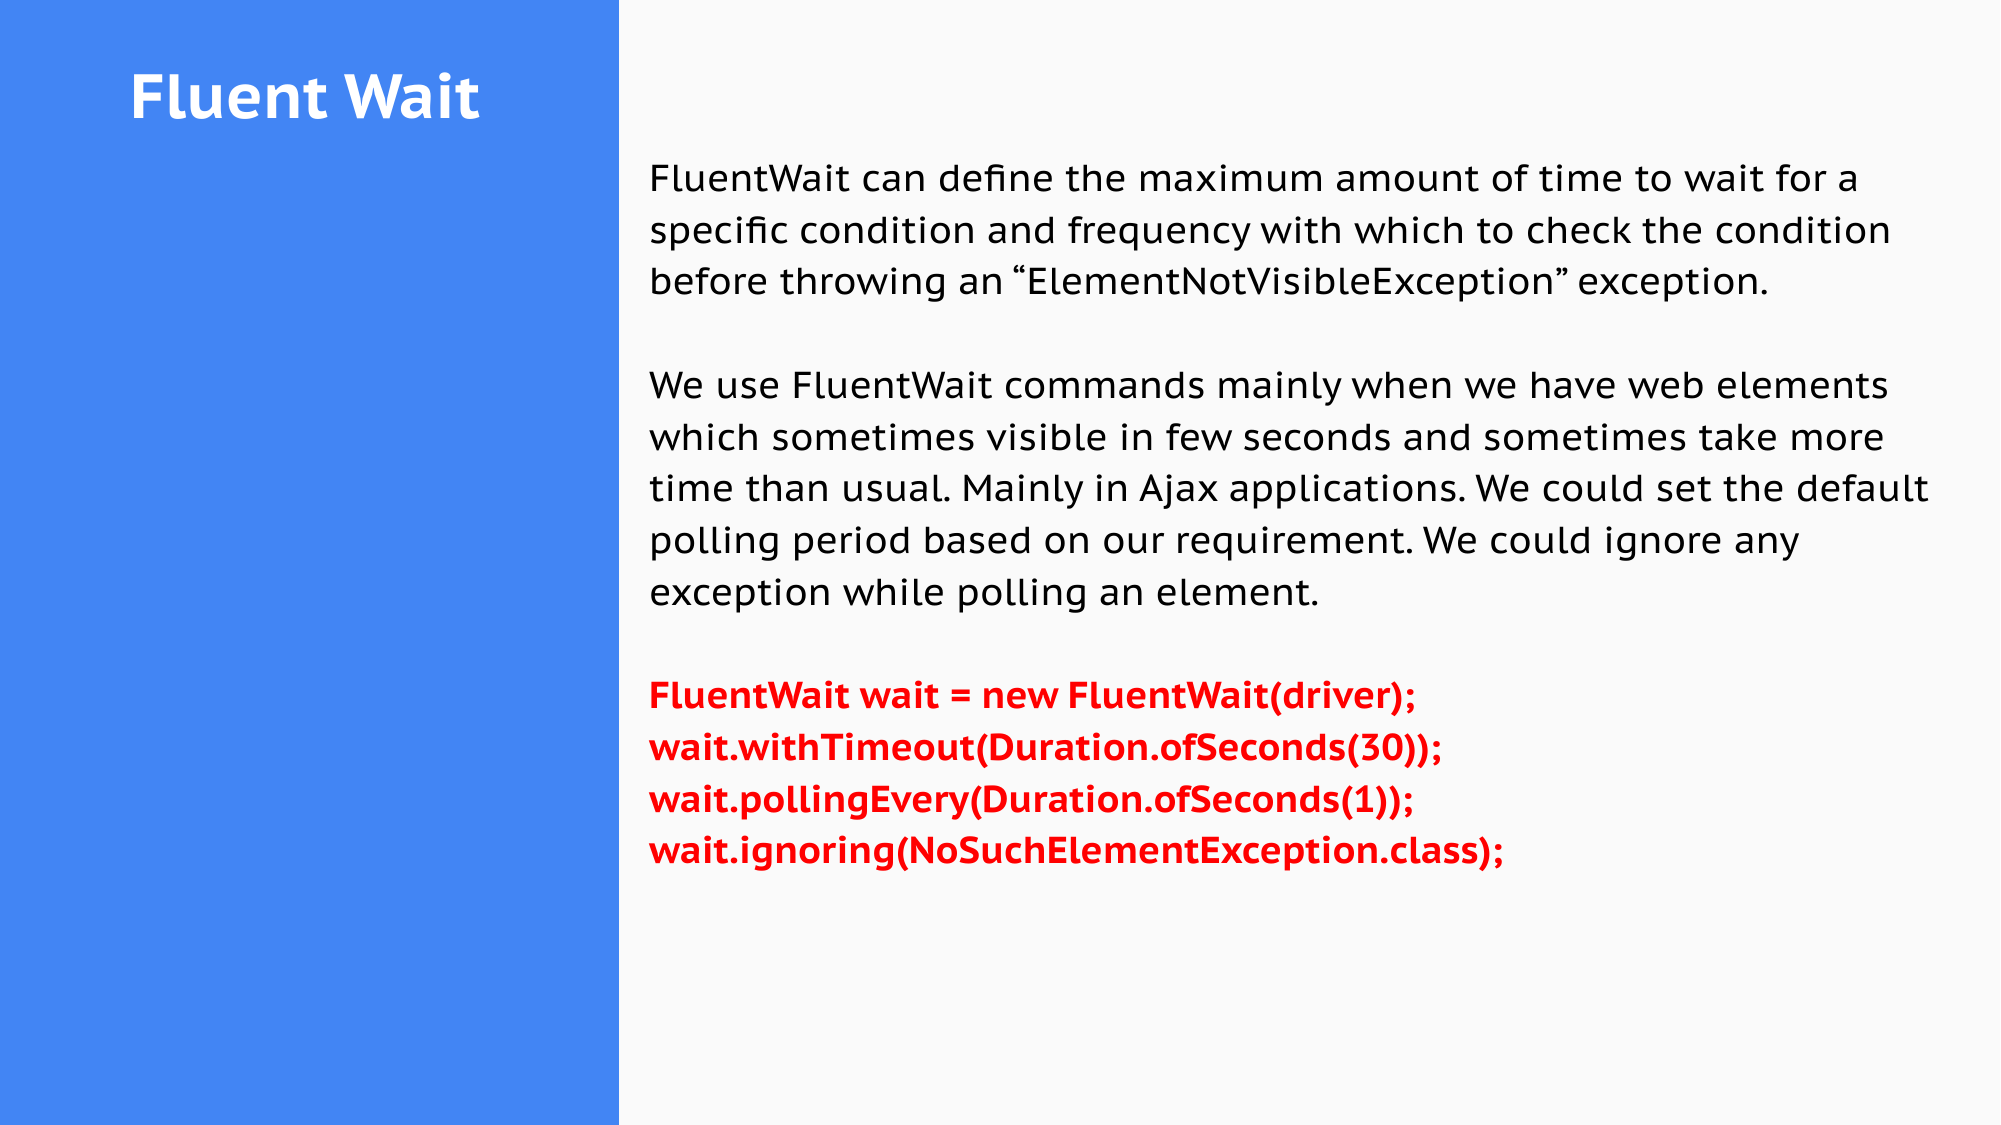

# Fluent Wait
FluentWait can define the maximum amount of time to wait for a specific condition and frequency with which to check the condition before throwing an “ElementNotVisibleException” exception.

We use FluentWait commands mainly when we have web elements which sometimes visible in few seconds and sometimes take more time than usual. Mainly in Ajax applications. We could set the default polling period based on our requirement. We could ignore any exception while polling an element.

FluentWait wait = new FluentWait(driver);
wait.withTimeout(Duration.ofSeconds(30));
wait.pollingEvery(Duration.ofSeconds(1));
wait.ignoring(NoSuchElementException.class);